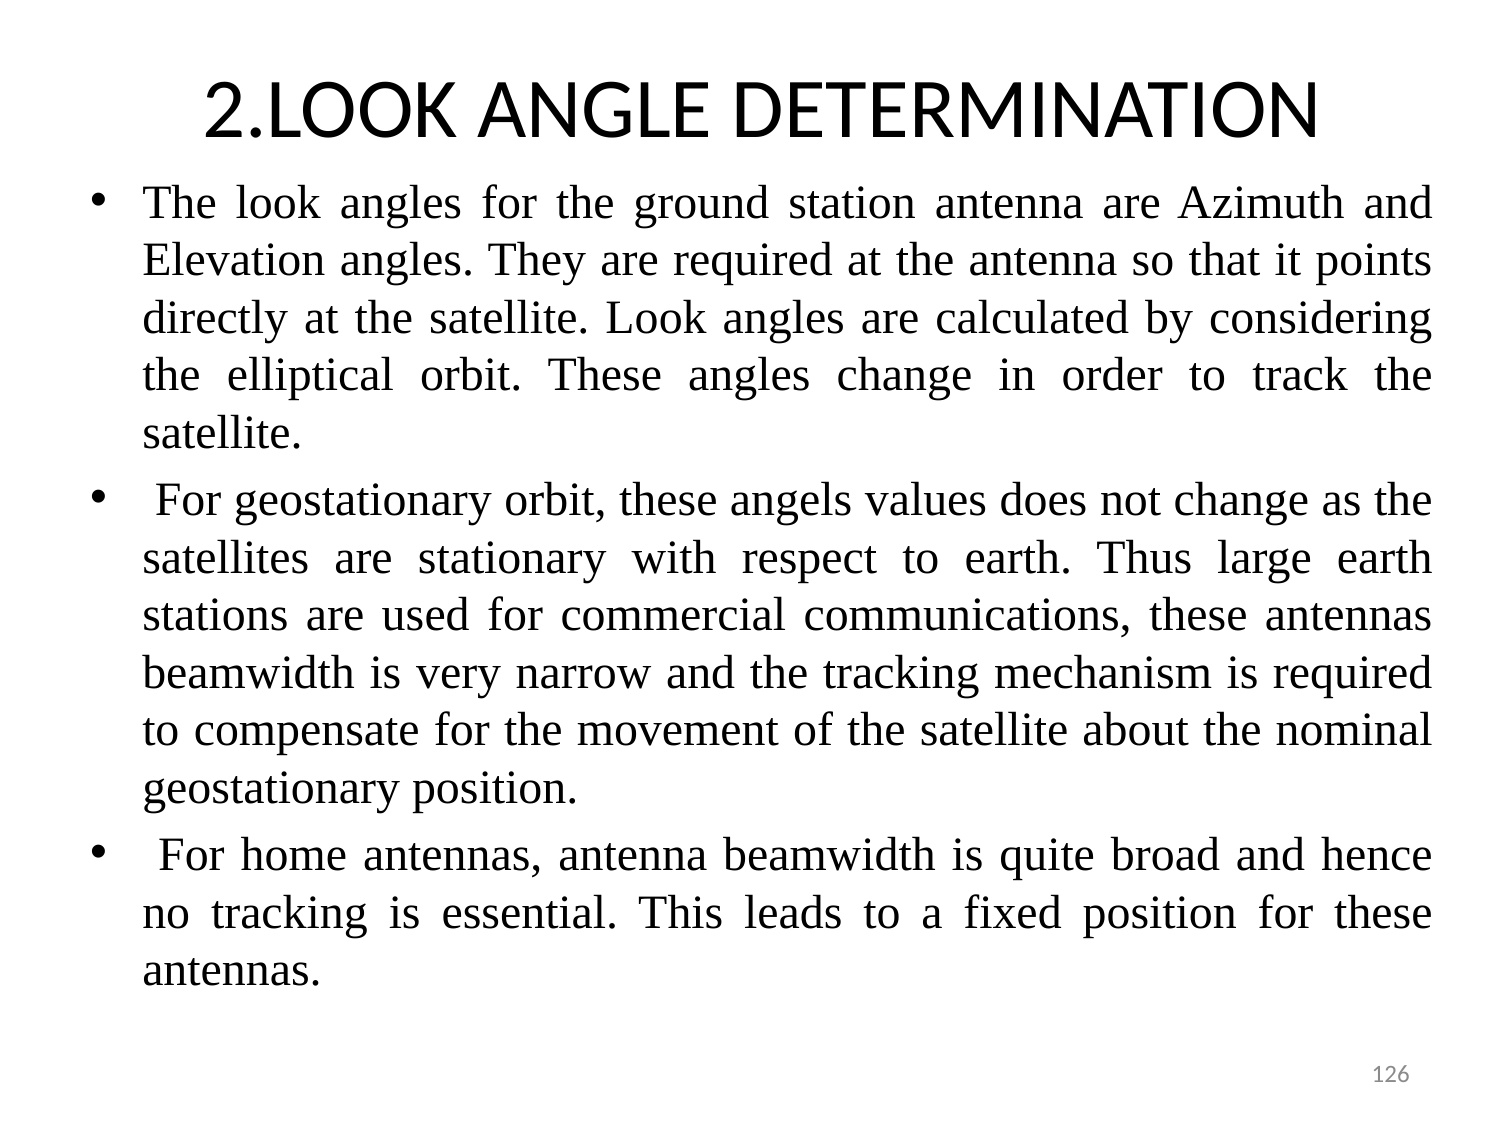

# 2.LOOK ANGLE DETERMINATION
The look angles for the ground station antenna are Azimuth and Elevation angles. They are required at the antenna so that it points directly at the satellite. Look angles are calculated by considering the elliptical orbit. These angles change in order to track the satellite.
 For geostationary orbit, these angels values does not change as the satellites are stationary with respect to earth. Thus large earth stations are used for commercial communications, these antennas beamwidth is very narrow and the tracking mechanism is required to compensate for the movement of the satellite about the nominal geostationary position.
 For home antennas, antenna beamwidth is quite broad and hence no tracking is essential. This leads to a fixed position for these antennas.
126